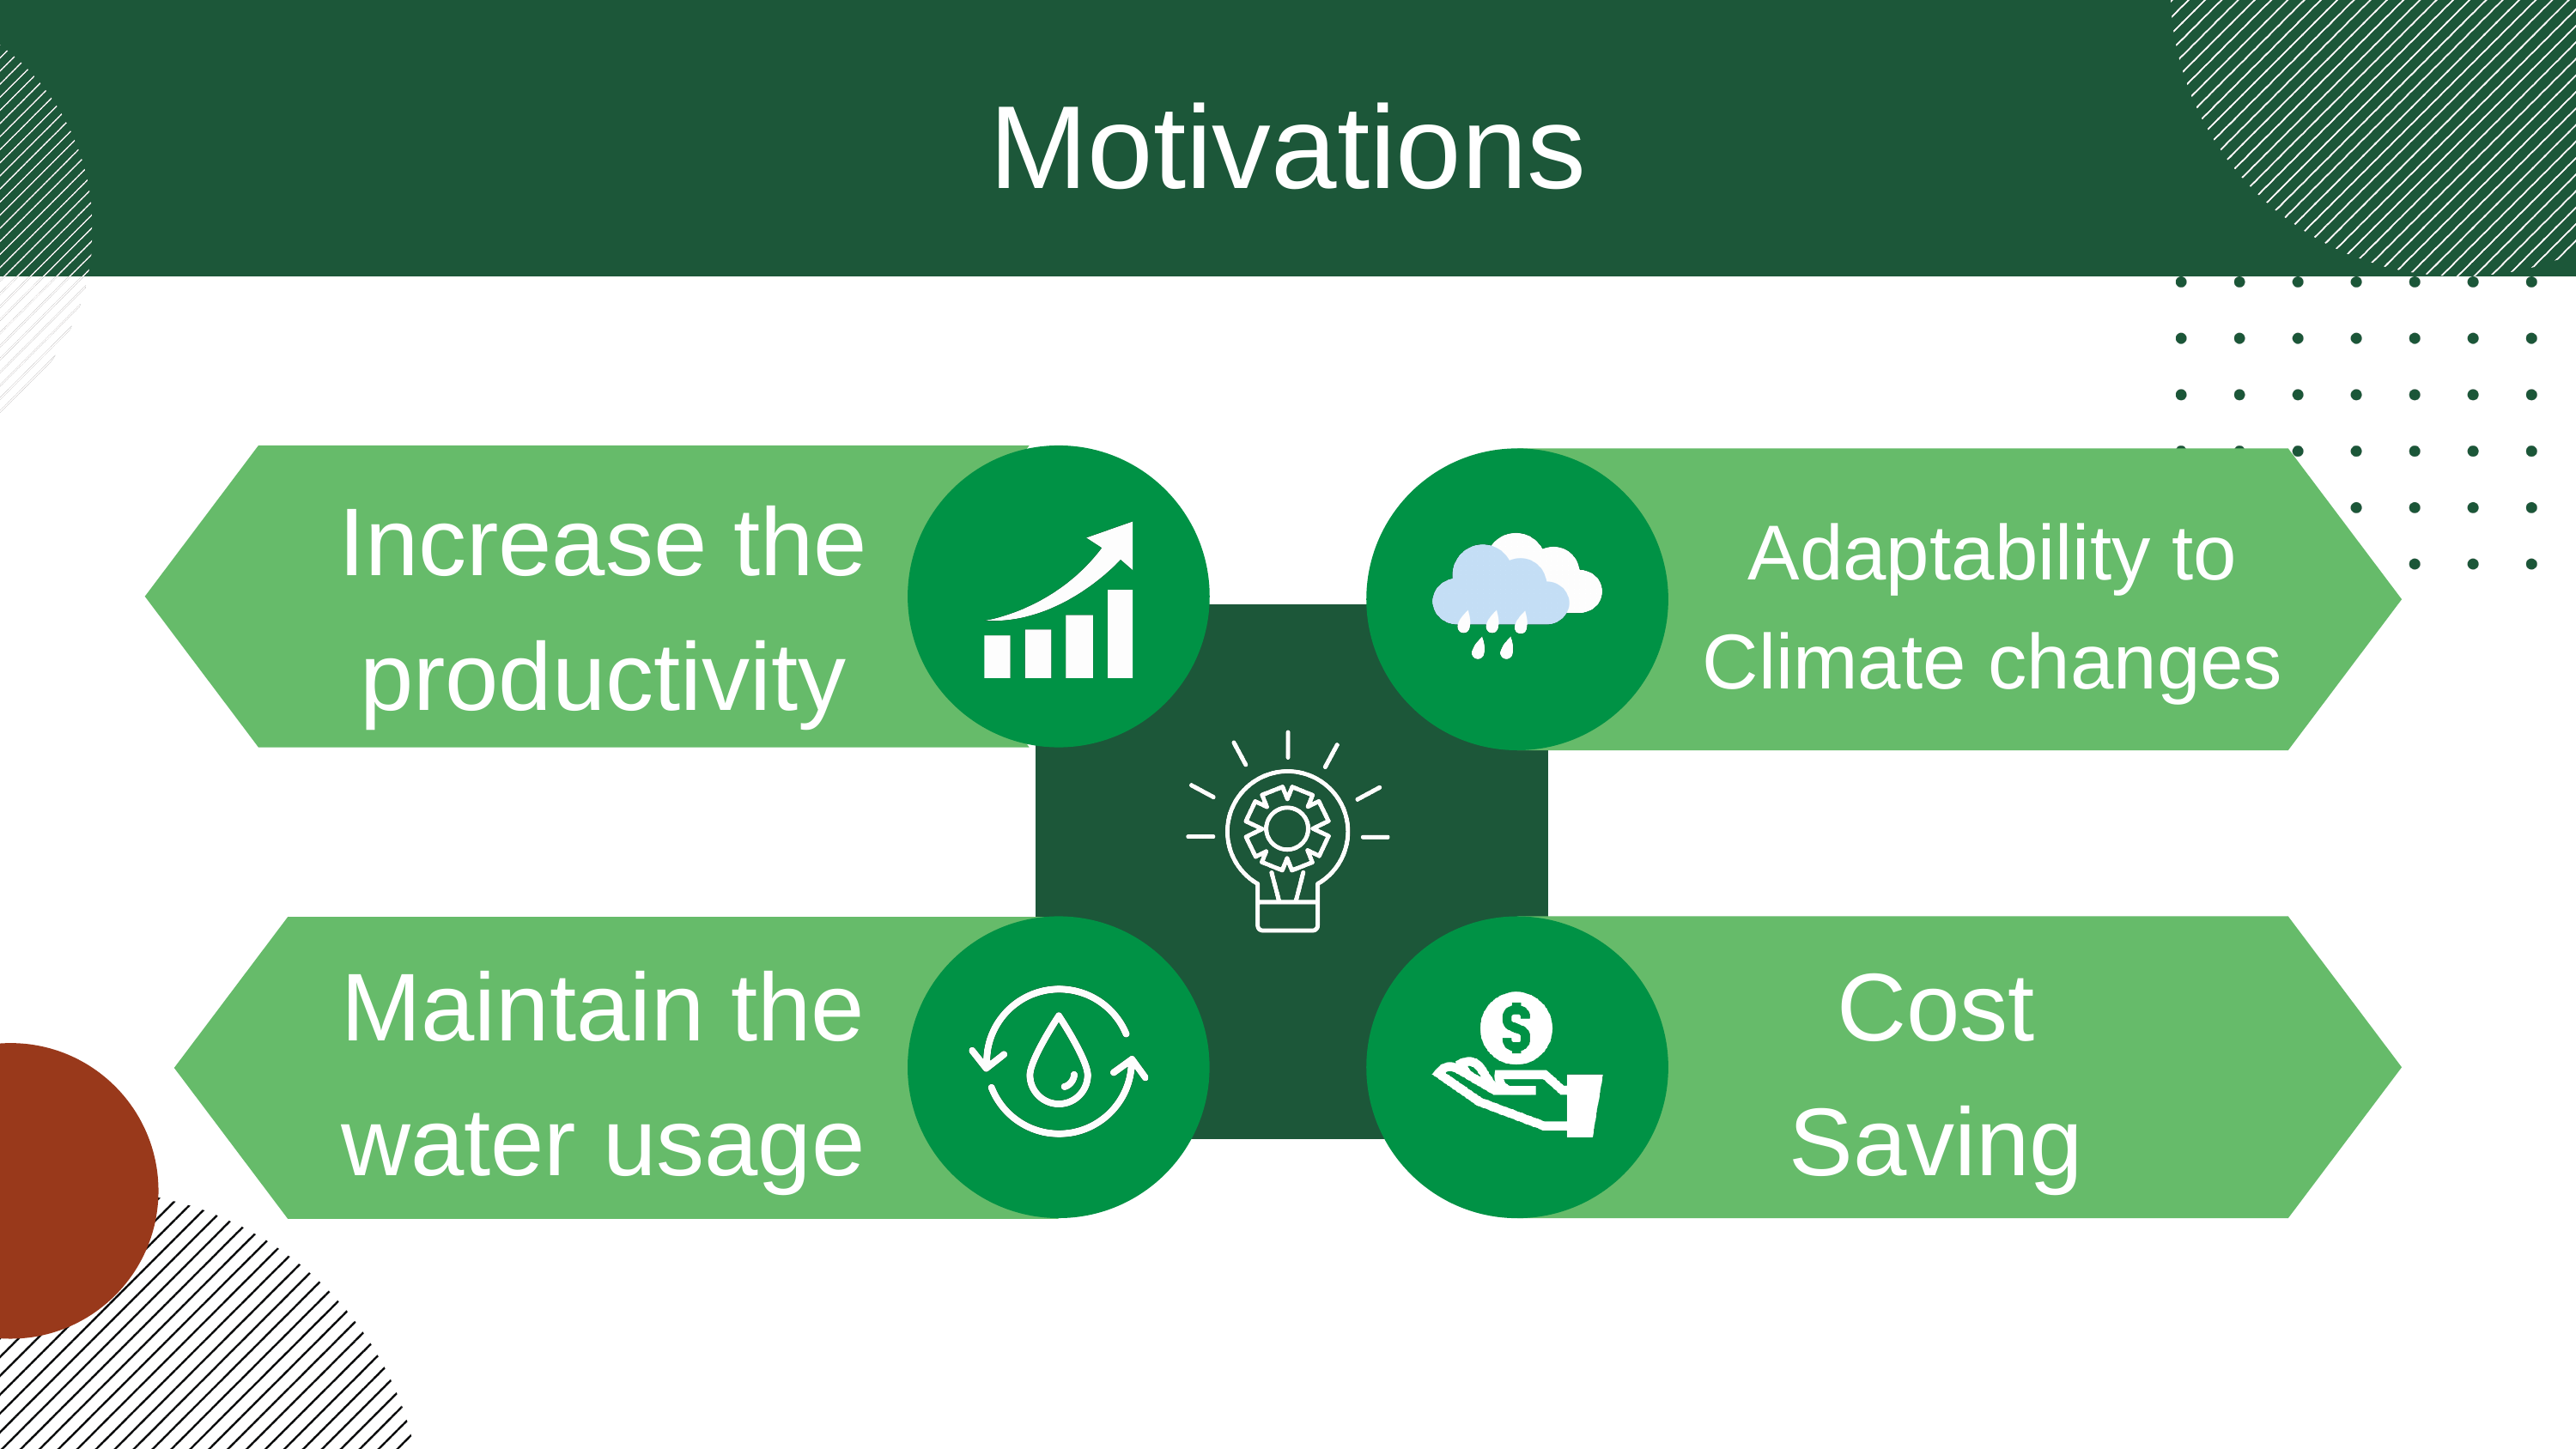

Motivations

Increase the productivity

Adaptability to
Climate changes

Maintain the
water usage

Cost
Saving